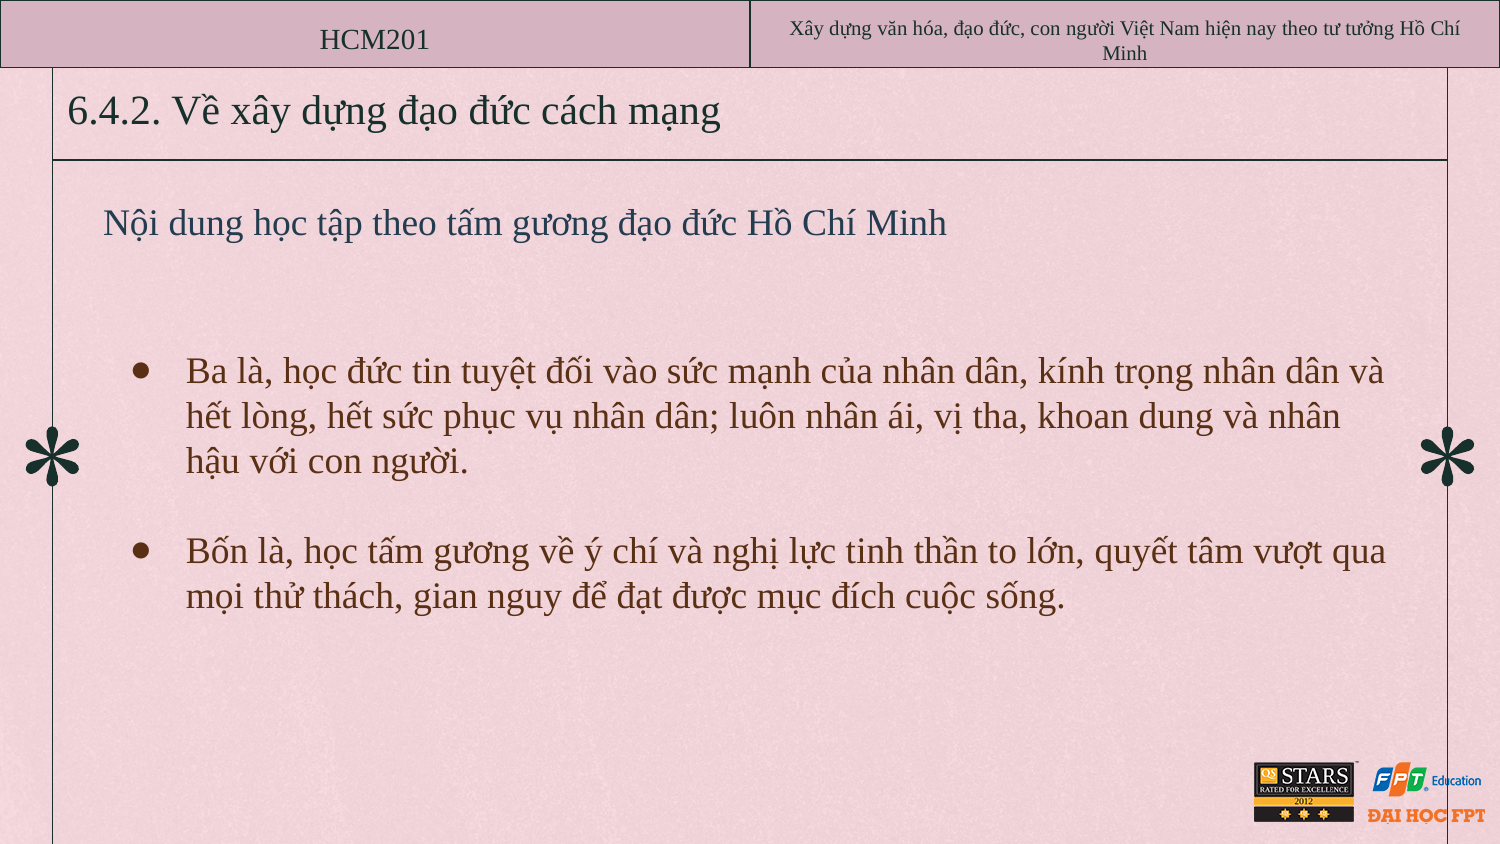

HCM201
Xây dựng văn hóa, đạo đức, con người Việt Nam hiện nay theo tư tưởng Hồ Chí Minh
# 6.4.2. Về xây dựng đạo đức cách mạng
Nội dung học tập theo tấm gương đạo đức Hồ Chí Minh

Ba là, học đức tin tuyệt đối vào sức mạnh của nhân dân, kính trọng nhân dân và hết lòng, hết sức phục vụ nhân dân; luôn nhân ái, vị tha, khoan dung và nhân hậu với con người.

Bốn là, học tấm gương về ý chí và nghị lực tinh thần to lớn, quyết tâm vượt qua mọi thử thách, gian nguy để đạt được mục đích cuộc sống.